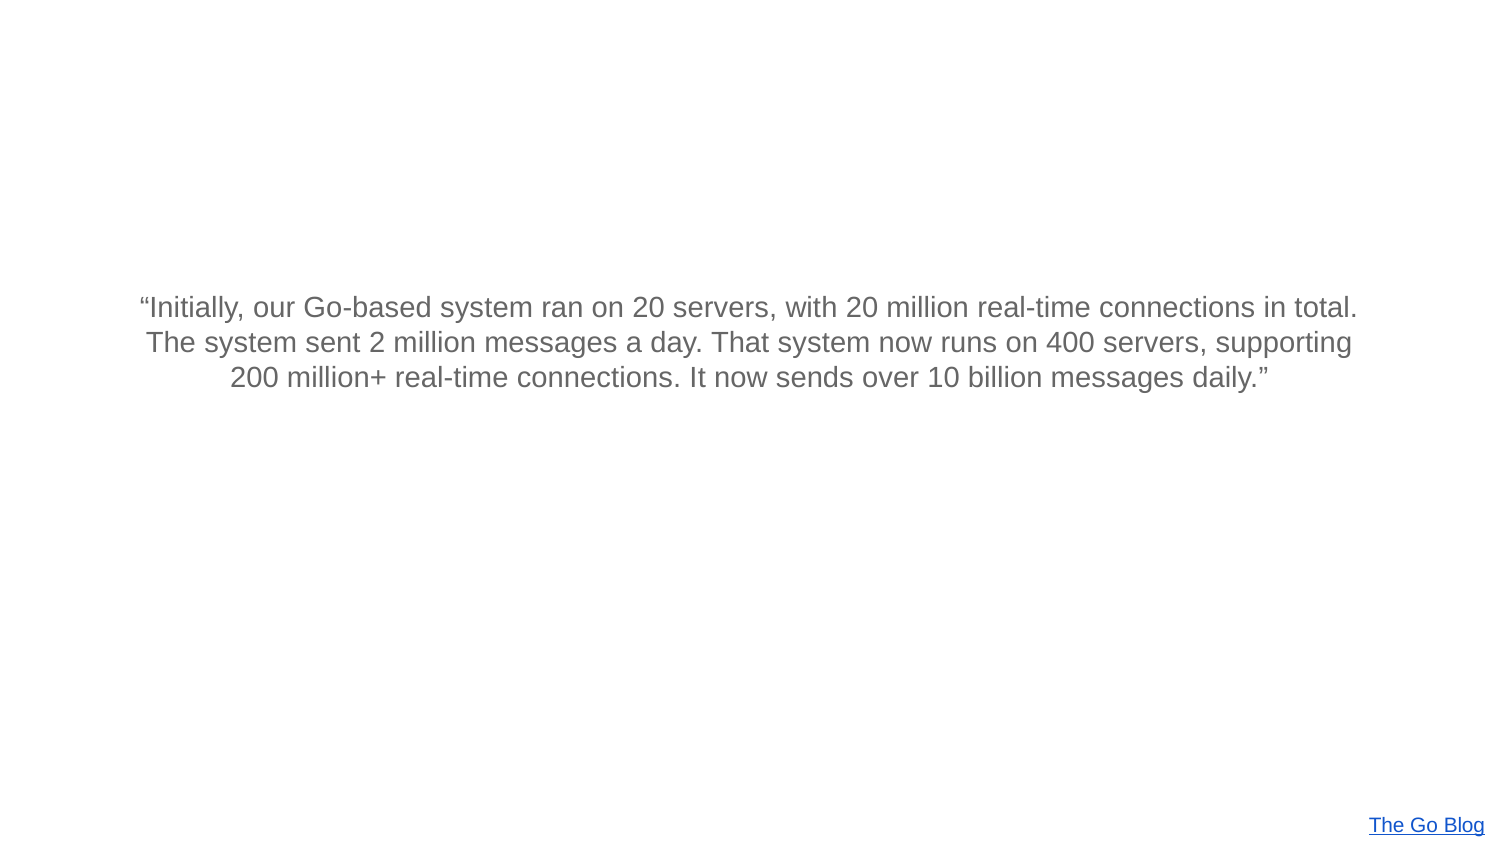

“Initially, our Go-based system ran on 20 servers, with 20 million real-time connections in total. The system sent 2 million messages a day. That system now runs on 400 servers, supporting 200 million+ real-time connections. It now sends over 10 billion messages daily.”

The Go Blog